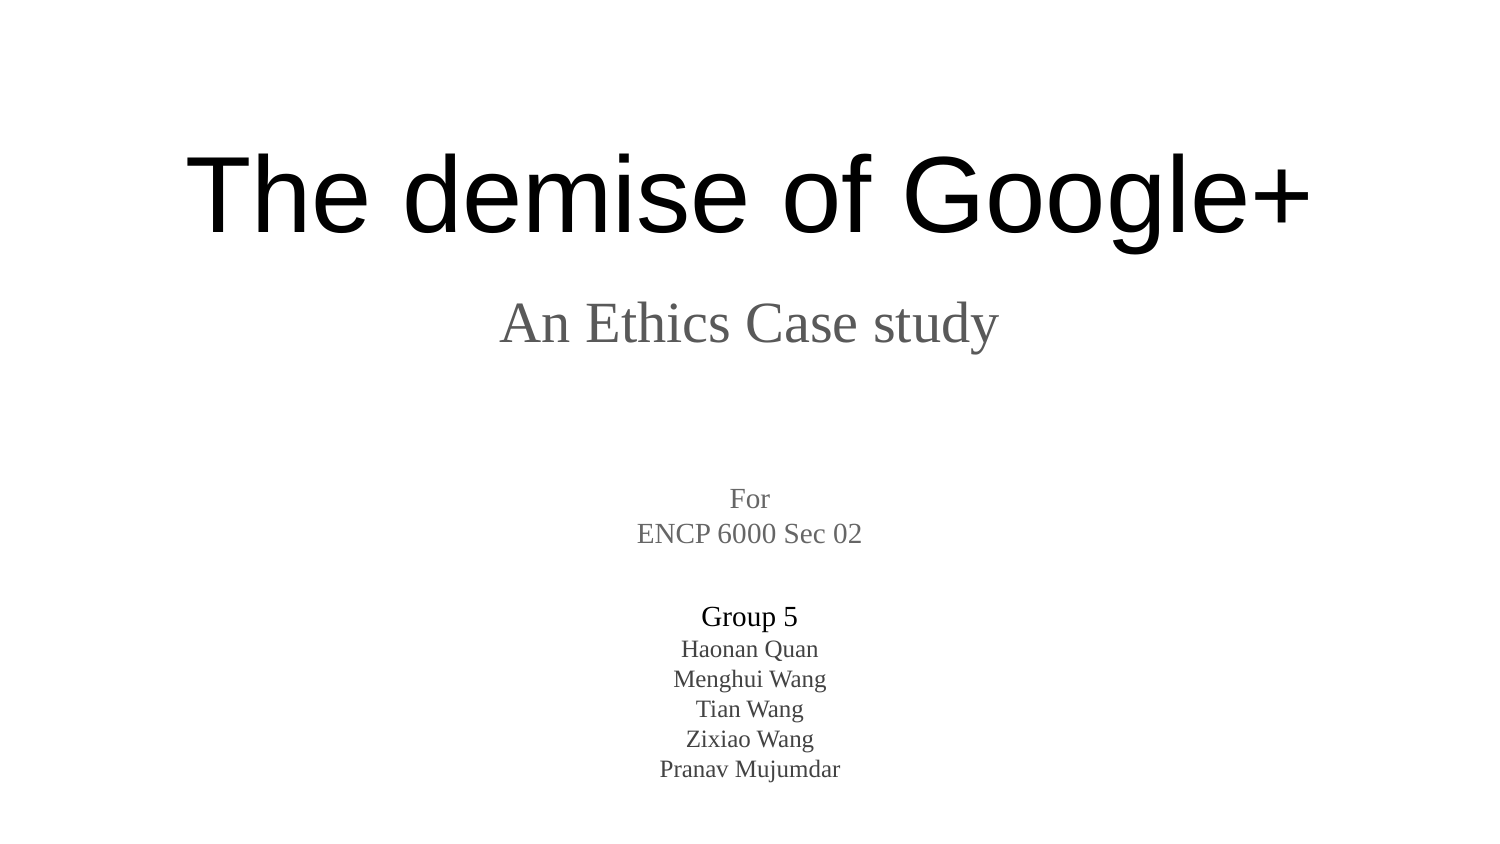

# The demise of Google+
An Ethics Case study
For
ENCP 6000 Sec 02
Group 5
Haonan Quan
Menghui Wang
Tian Wang
Zixiao Wang
Pranav Mujumdar